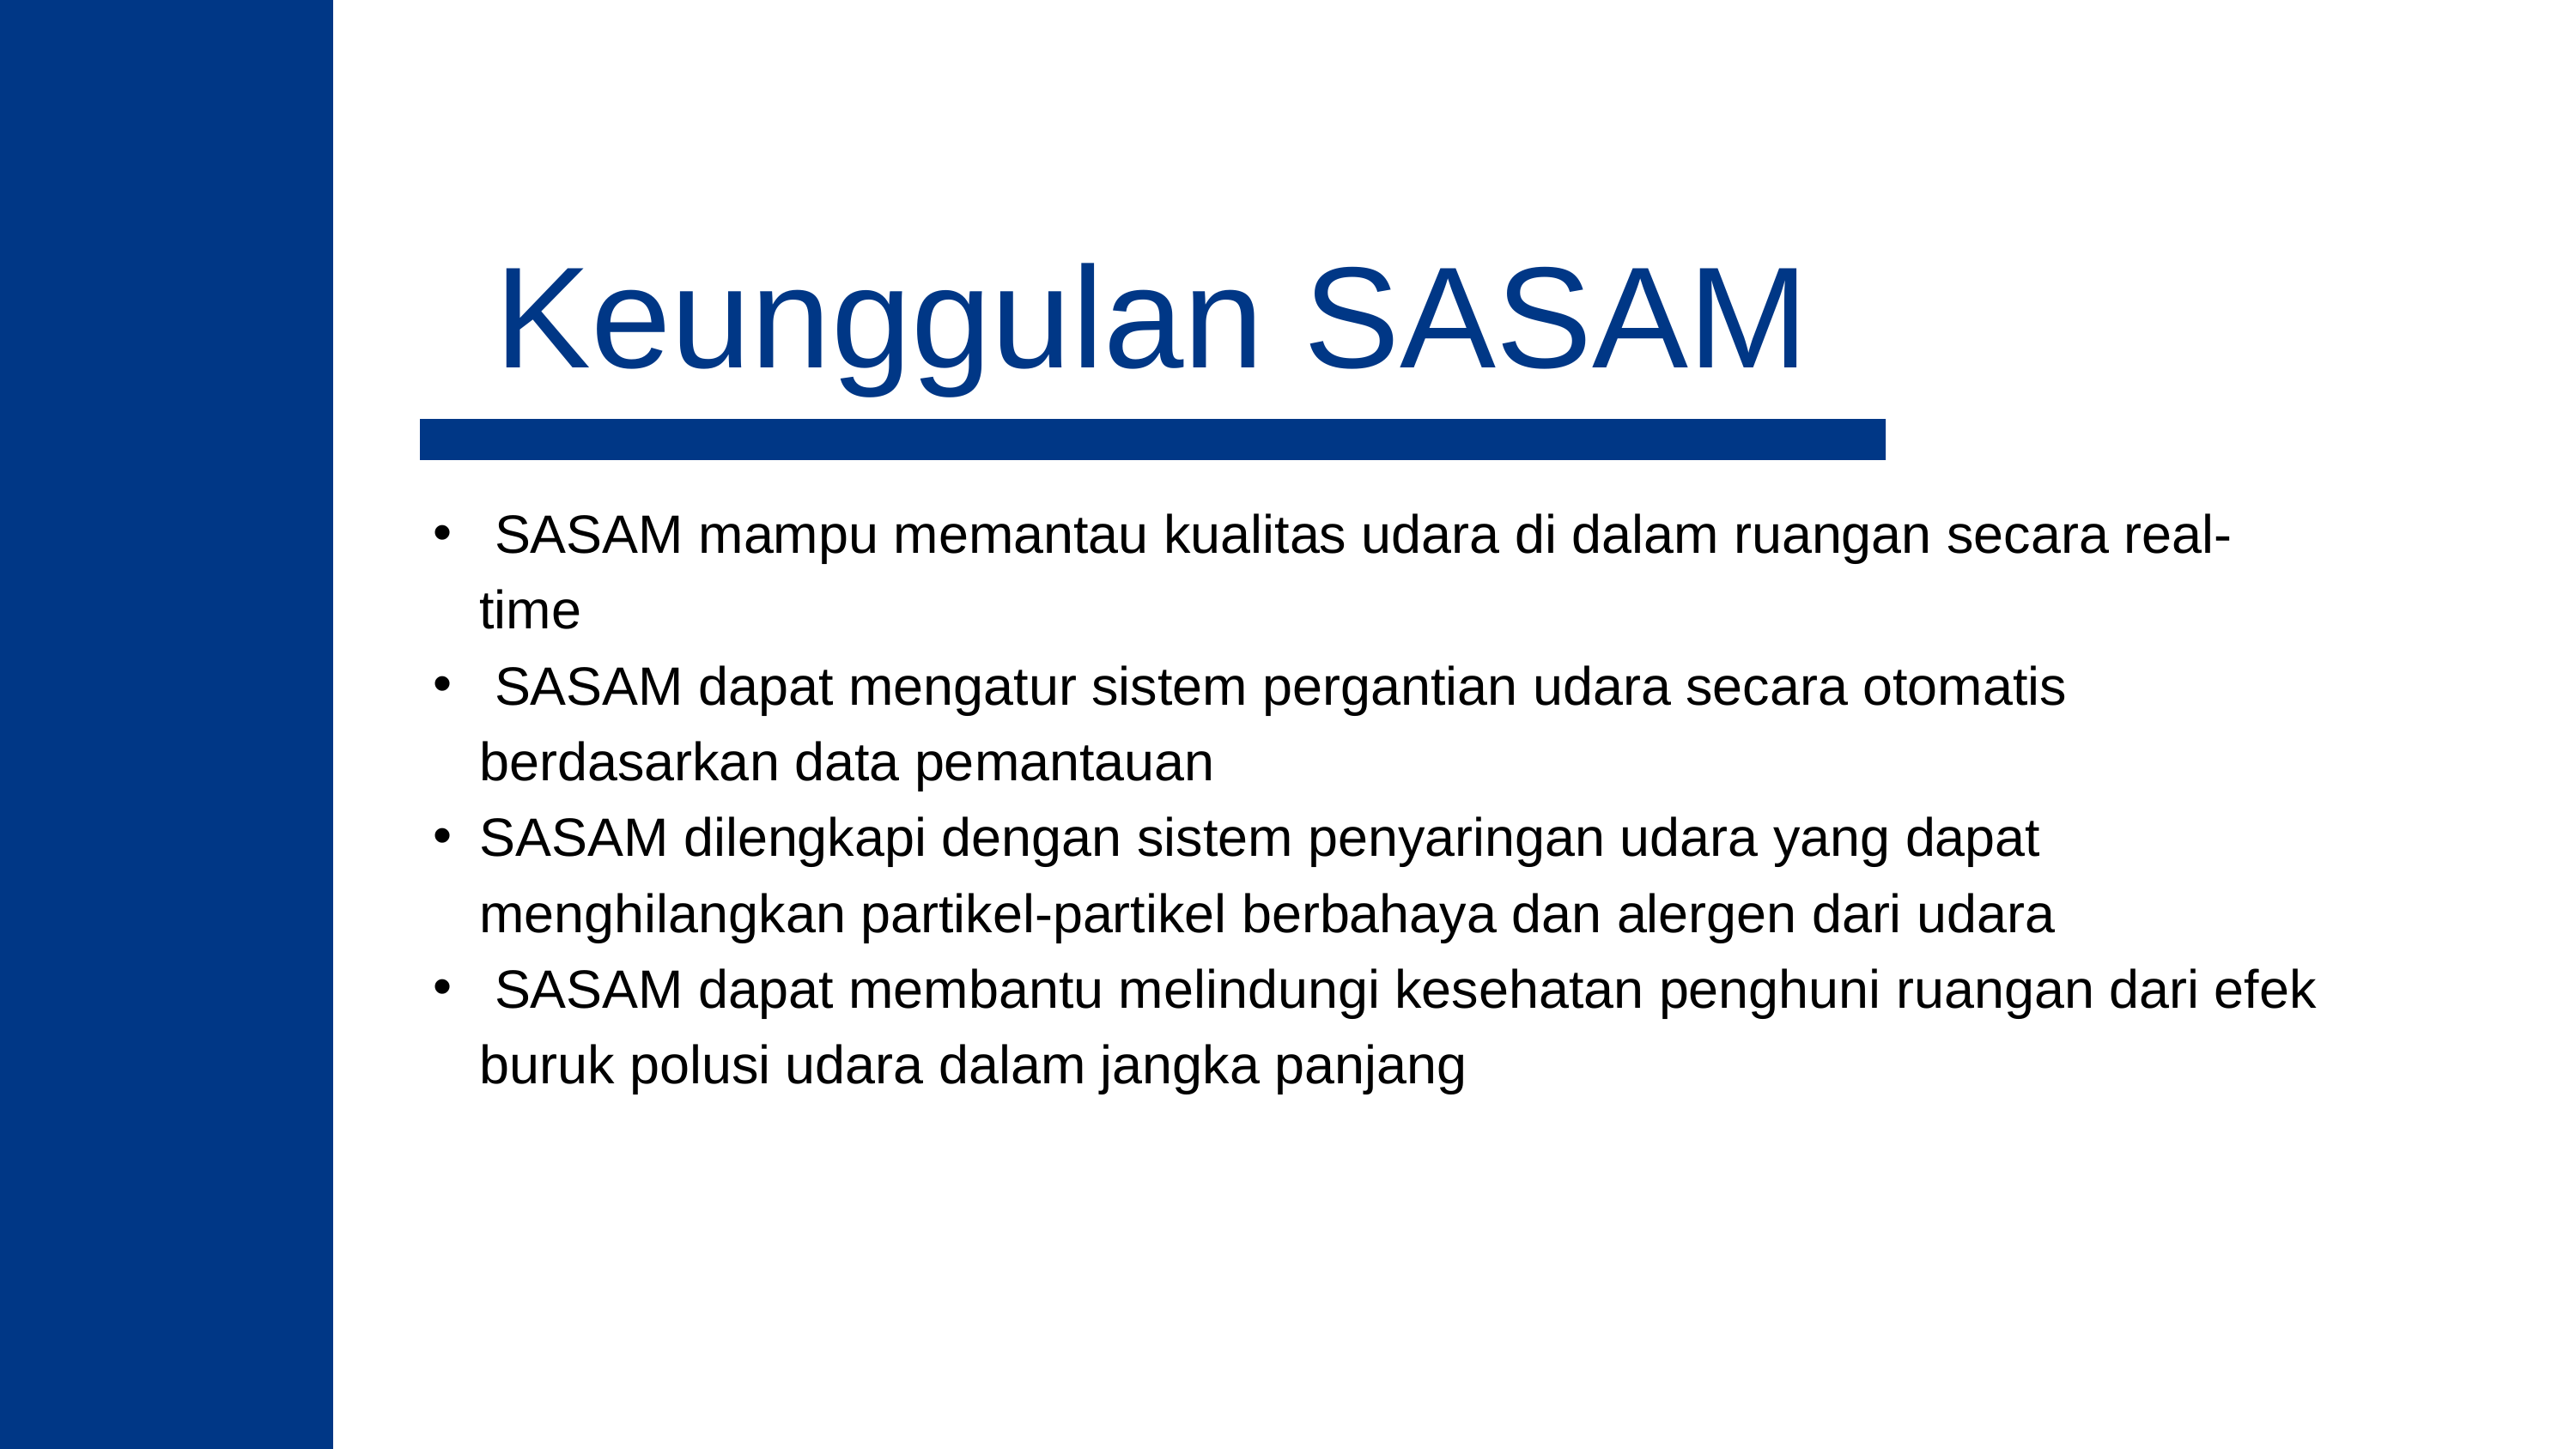

Keunggulan SASAM

 SASAM mampu memantau kualitas udara di dalam ruangan secara real-time
 SASAM dapat mengatur sistem pergantian udara secara otomatis berdasarkan data pemantauan
SASAM dilengkapi dengan sistem penyaringan udara yang dapat menghilangkan partikel-partikel berbahaya dan alergen dari udara
 SASAM dapat membantu melindungi kesehatan penghuni ruangan dari efek buruk polusi udara dalam jangka panjang